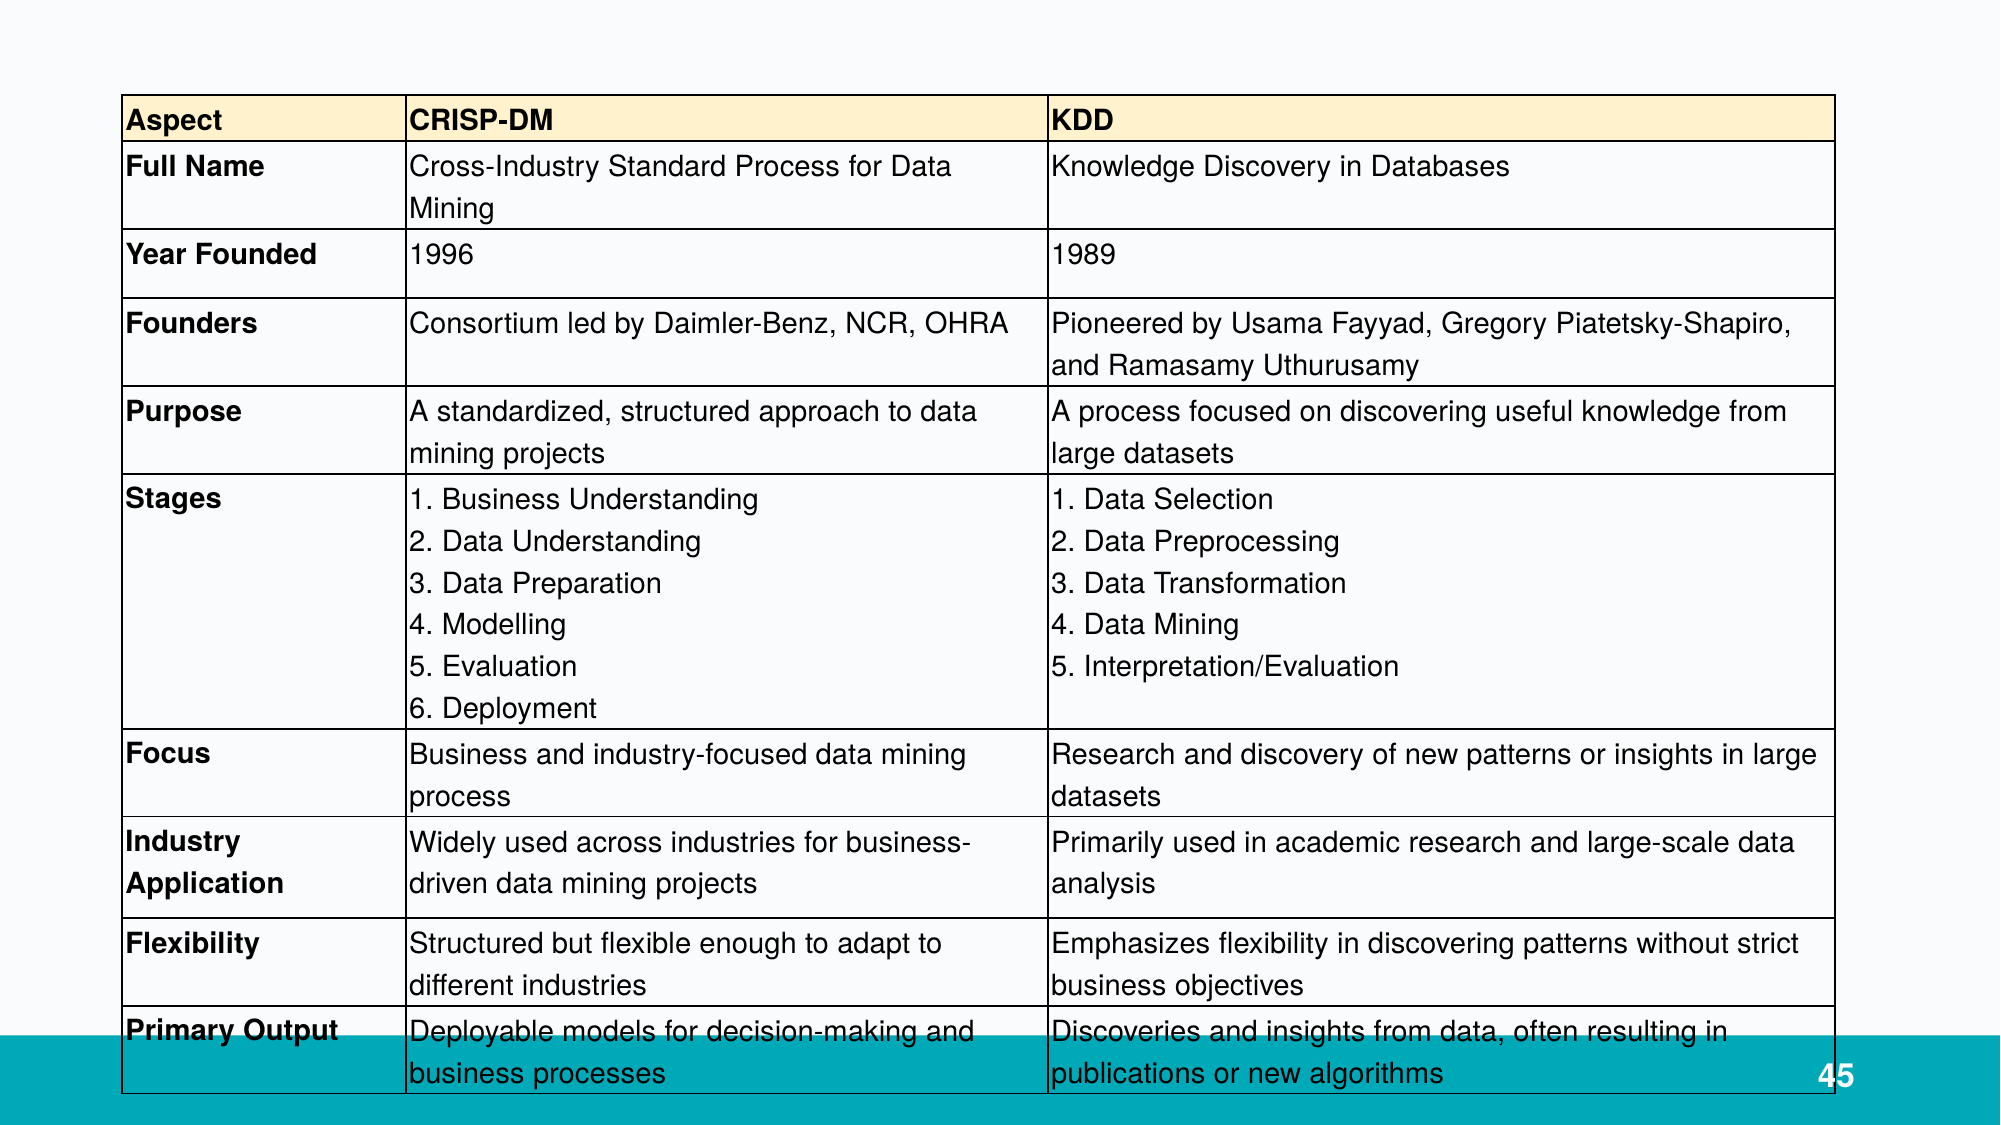

| Aspect | CRISP-DM | KDD |
| --- | --- | --- |
| Full Name | Cross-Industry Standard Process for Data Mining | Knowledge Discovery in Databases |
| Year Founded | 1996 | 1989 |
| Founders | Consortium led by Daimler-Benz, NCR, OHRA | Pioneered by Usama Fayyad, Gregory Piatetsky-Shapiro, and Ramasamy Uthurusamy |
| Purpose | A standardized, structured approach to data mining projects | A process focused on discovering useful knowledge from large datasets |
| Stages | 1. Business Understanding 2. Data Understanding 3. Data Preparation 4. Modelling 5. Evaluation 6. Deployment | 1. Data Selection 2. Data Preprocessing 3. Data Transformation 4. Data Mining 5. Interpretation/Evaluation |
| Focus | Business and industry-focused data mining process | Research and discovery of new patterns or insights in large datasets |
| Industry Application | Widely used across industries for business-driven data mining projects | Primarily used in academic research and large-scale data analysis |
| Flexibility | Structured but flexible enough to adapt to different industries | Emphasizes flexibility in discovering patterns without strict business objectives |
| Primary Output | Deployable models for decision-making and business processes | Discoveries and insights from data, often resulting in publications or new algorithms |
45